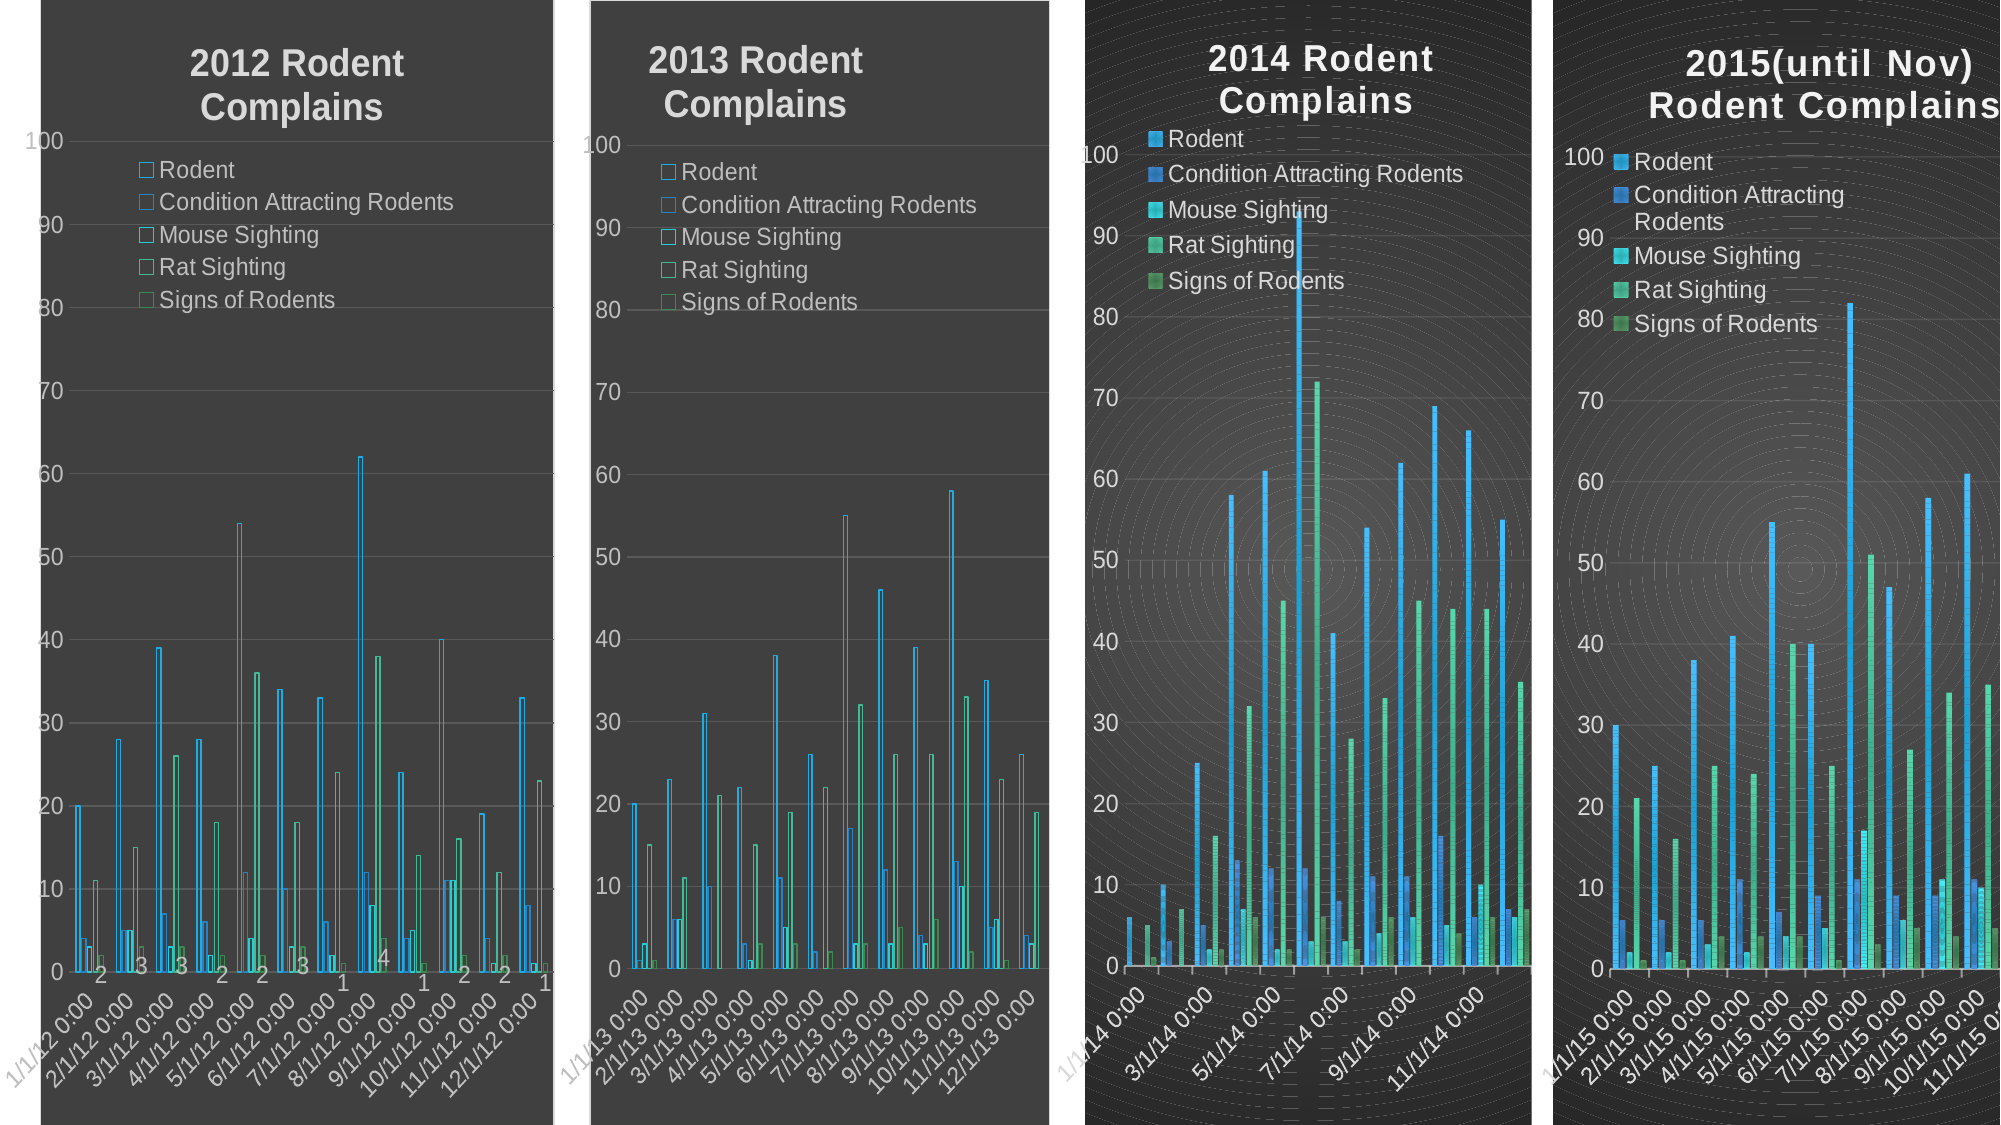

### Chart: 2013 Rodent Complains

| Category | Rodent | Condition Attracting Rodents | Mouse Sighting | Rat Sighting | Signs of Rodents |
|---|---|---|---|---|---|
| 41275.0 | 20.0 | 1.0 | 3.0 | 15.0 | 1.0 |
| 41306.0 | 23.0 | 6.0 | 6.0 | 11.0 | None |
| 41334.0 | 31.0 | 10.0 | None | 21.0 | None |
| 41365.0 | 22.0 | 3.0 | 1.0 | 15.0 | 3.0 |
| 41395.0 | 38.0 | 11.0 | 5.0 | 19.0 | 3.0 |
| 41426.0 | 26.0 | 2.0 | None | 22.0 | 2.0 |
| 41456.0 | 55.0 | 17.0 | 3.0 | 32.0 | 3.0 |
| 41487.0 | 46.0 | 12.0 | 3.0 | 26.0 | 5.0 |
| 41518.0 | 39.0 | 4.0 | 3.0 | 26.0 | 6.0 |
| 41548.0 | 58.0 | 13.0 | 10.0 | 33.0 | 2.0 |
| 41579.0 | 35.0 | 5.0 | 6.0 | 23.0 | 1.0 |
| 41609.0 | 26.0 | 4.0 | 3.0 | 19.0 | None |

### Chart: 2014 Rodent Complains

| Category | Rodent | Condition Attracting Rodents | Mouse Sighting | Rat Sighting | Signs of Rodents |
|---|---|---|---|---|---|
| 41640.0 | 6.0 | None | None | 5.0 | 1.0 |
| 41671.0 | 10.0 | 3.0 | None | 7.0 | None |
| 41699.0 | 25.0 | 5.0 | 2.0 | 16.0 | 2.0 |
| 41730.0 | 58.0 | 13.0 | 7.0 | 32.0 | 6.0 |
| 41760.0 | 61.0 | 12.0 | 2.0 | 45.0 | 2.0 |
| 41791.0 | 93.0 | 12.0 | 3.0 | 72.0 | 6.0 |
| 41821.0 | 41.0 | 8.0 | 3.0 | 28.0 | 2.0 |
| 41852.0 | 54.0 | 11.0 | 4.0 | 33.0 | 6.0 |
| 41883.0 | 62.0 | 11.0 | 6.0 | 45.0 | None |
| 41913.0 | 69.0 | 16.0 | 5.0 | 44.0 | 4.0 |
| 41944.0 | 66.0 | 6.0 | 10.0 | 44.0 | 6.0 |
| 41974.0 | 55.0 | 7.0 | 6.0 | 35.0 | 7.0 |

### Chart: 2015(until Nov) Rodent Complains

| Category | Rodent | Condition Attracting Rodents | Mouse Sighting | Rat Sighting | Signs of Rodents |
|---|---|---|---|---|---|
| 42005.0 | 30.0 | 6.0 | 2.0 | 21.0 | 1.0 |
| 42036.0 | 25.0 | 6.0 | 2.0 | 16.0 | 1.0 |
| 42064.0 | 38.0 | 6.0 | 3.0 | 25.0 | 4.0 |
| 42095.0 | 41.0 | 11.0 | 2.0 | 24.0 | 4.0 |
| 42125.0 | 55.0 | 7.0 | 4.0 | 40.0 | 4.0 |
| 42156.0 | 40.0 | 9.0 | 5.0 | 25.0 | 1.0 |
| 42186.0 | 82.0 | 11.0 | 17.0 | 51.0 | 3.0 |
| 42217.0 | 47.0 | 9.0 | 6.0 | 27.0 | 5.0 |
| 42248.0 | 58.0 | 9.0 | 11.0 | 34.0 | 4.0 |
| 42278.0 | 61.0 | 11.0 | 10.0 | 35.0 | 5.0 |
| 42309.0 | 31.0 | 8.0 | 1.0 | 22.0 | None |

### Chart: 2012 Rodent Complains

| Category | Rodent | Condition Attracting Rodents | Mouse Sighting | Rat Sighting | Signs of Rodents |
|---|---|---|---|---|---|
| 40909.0 | 20.0 | 4.0 | 3.0 | 11.0 | 2.0 |
| 40940.0 | 28.0 | 5.0 | 5.0 | 15.0 | 3.0 |
| 40969.0 | 39.0 | 7.0 | 3.0 | 26.0 | 3.0 |
| 41000.0 | 28.0 | 6.0 | 2.0 | 18.0 | 2.0 |
| 41030.0 | 54.0 | 12.0 | 4.0 | 36.0 | 2.0 |
| 41061.0 | 34.0 | 10.0 | 3.0 | 18.0 | 3.0 |
| 41091.0 | 33.0 | 6.0 | 2.0 | 24.0 | 1.0 |
| 41122.0 | 62.0 | 12.0 | 8.0 | 38.0 | 4.0 |
| 41153.0 | 24.0 | 4.0 | 5.0 | 14.0 | 1.0 |
| 41183.0 | 40.0 | 11.0 | 11.0 | 16.0 | 2.0 |
| 41214.0 | 19.0 | 4.0 | 1.0 | 12.0 | 2.0 |
| 41244.0 | 33.0 | 8.0 | 1.0 | 23.0 | 1.0 |